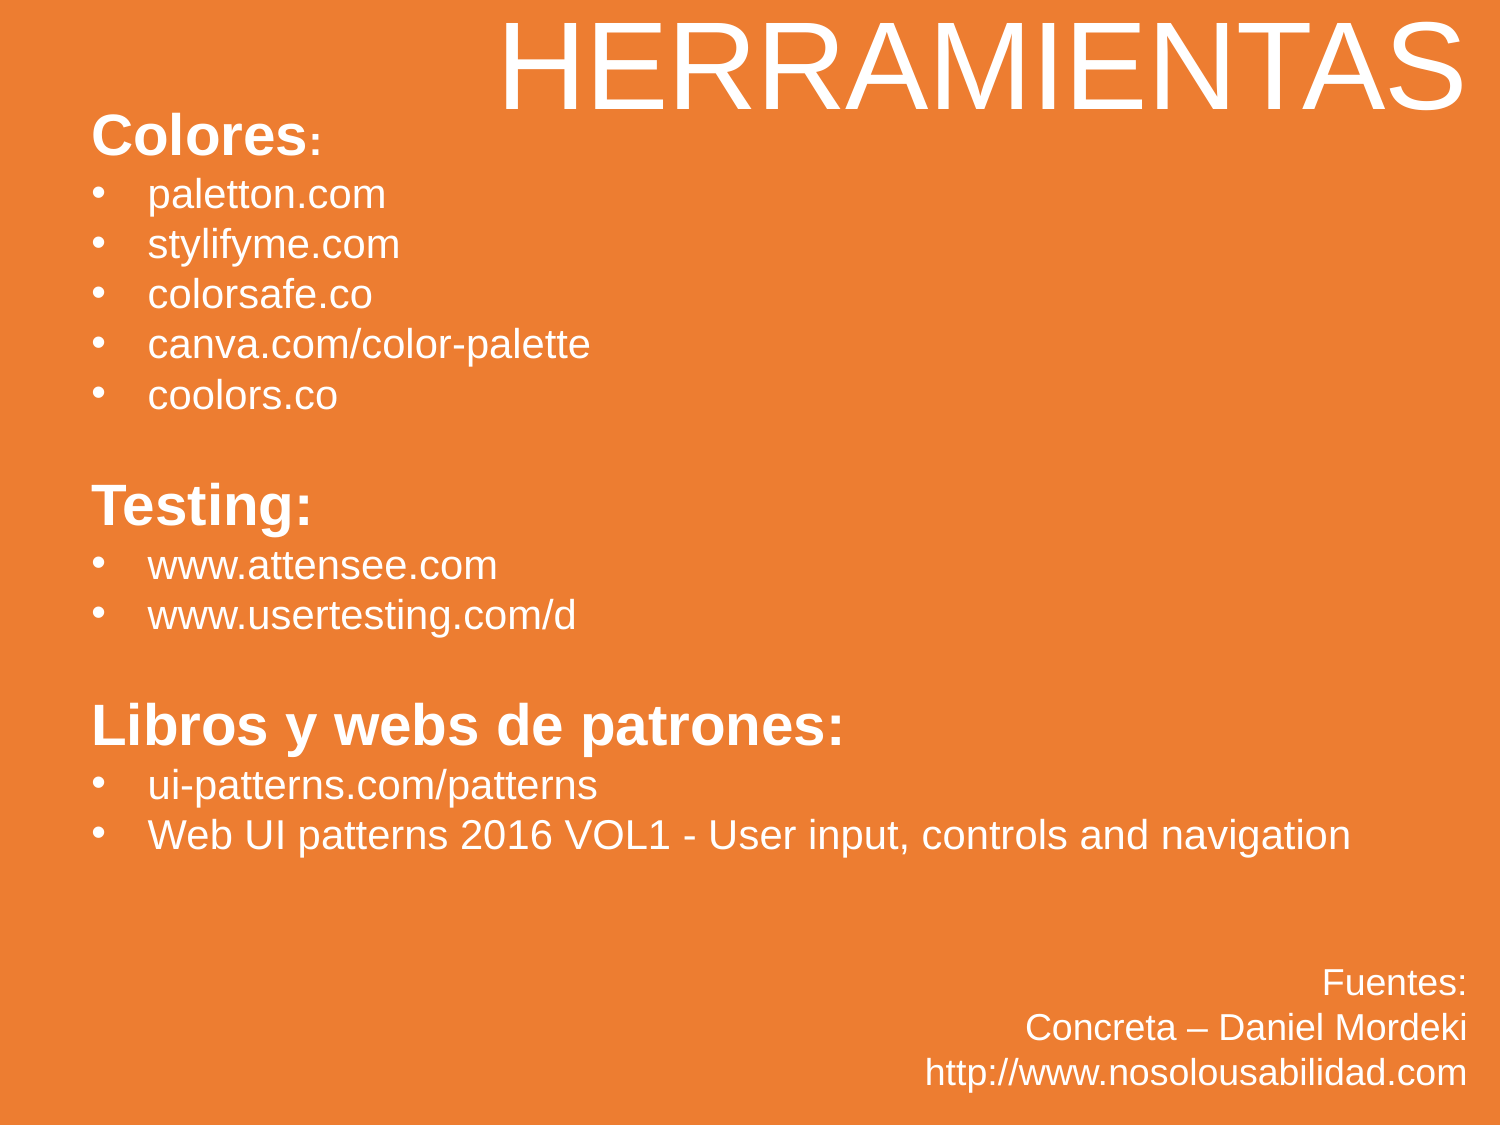

HERRAMIENTAS
Colores:
paletton.com
stylifyme.com
colorsafe.co
canva.com/color-palette
coolors.co

Testing:
www.attensee.com
www.usertesting.com/d

Libros y webs de patrones:
ui-patterns.com/patterns
Web UI patterns 2016 VOL1 - User input, controls and navigation

Fuentes:
Concreta – Daniel Mordeki
http://www.nosolousabilidad.com